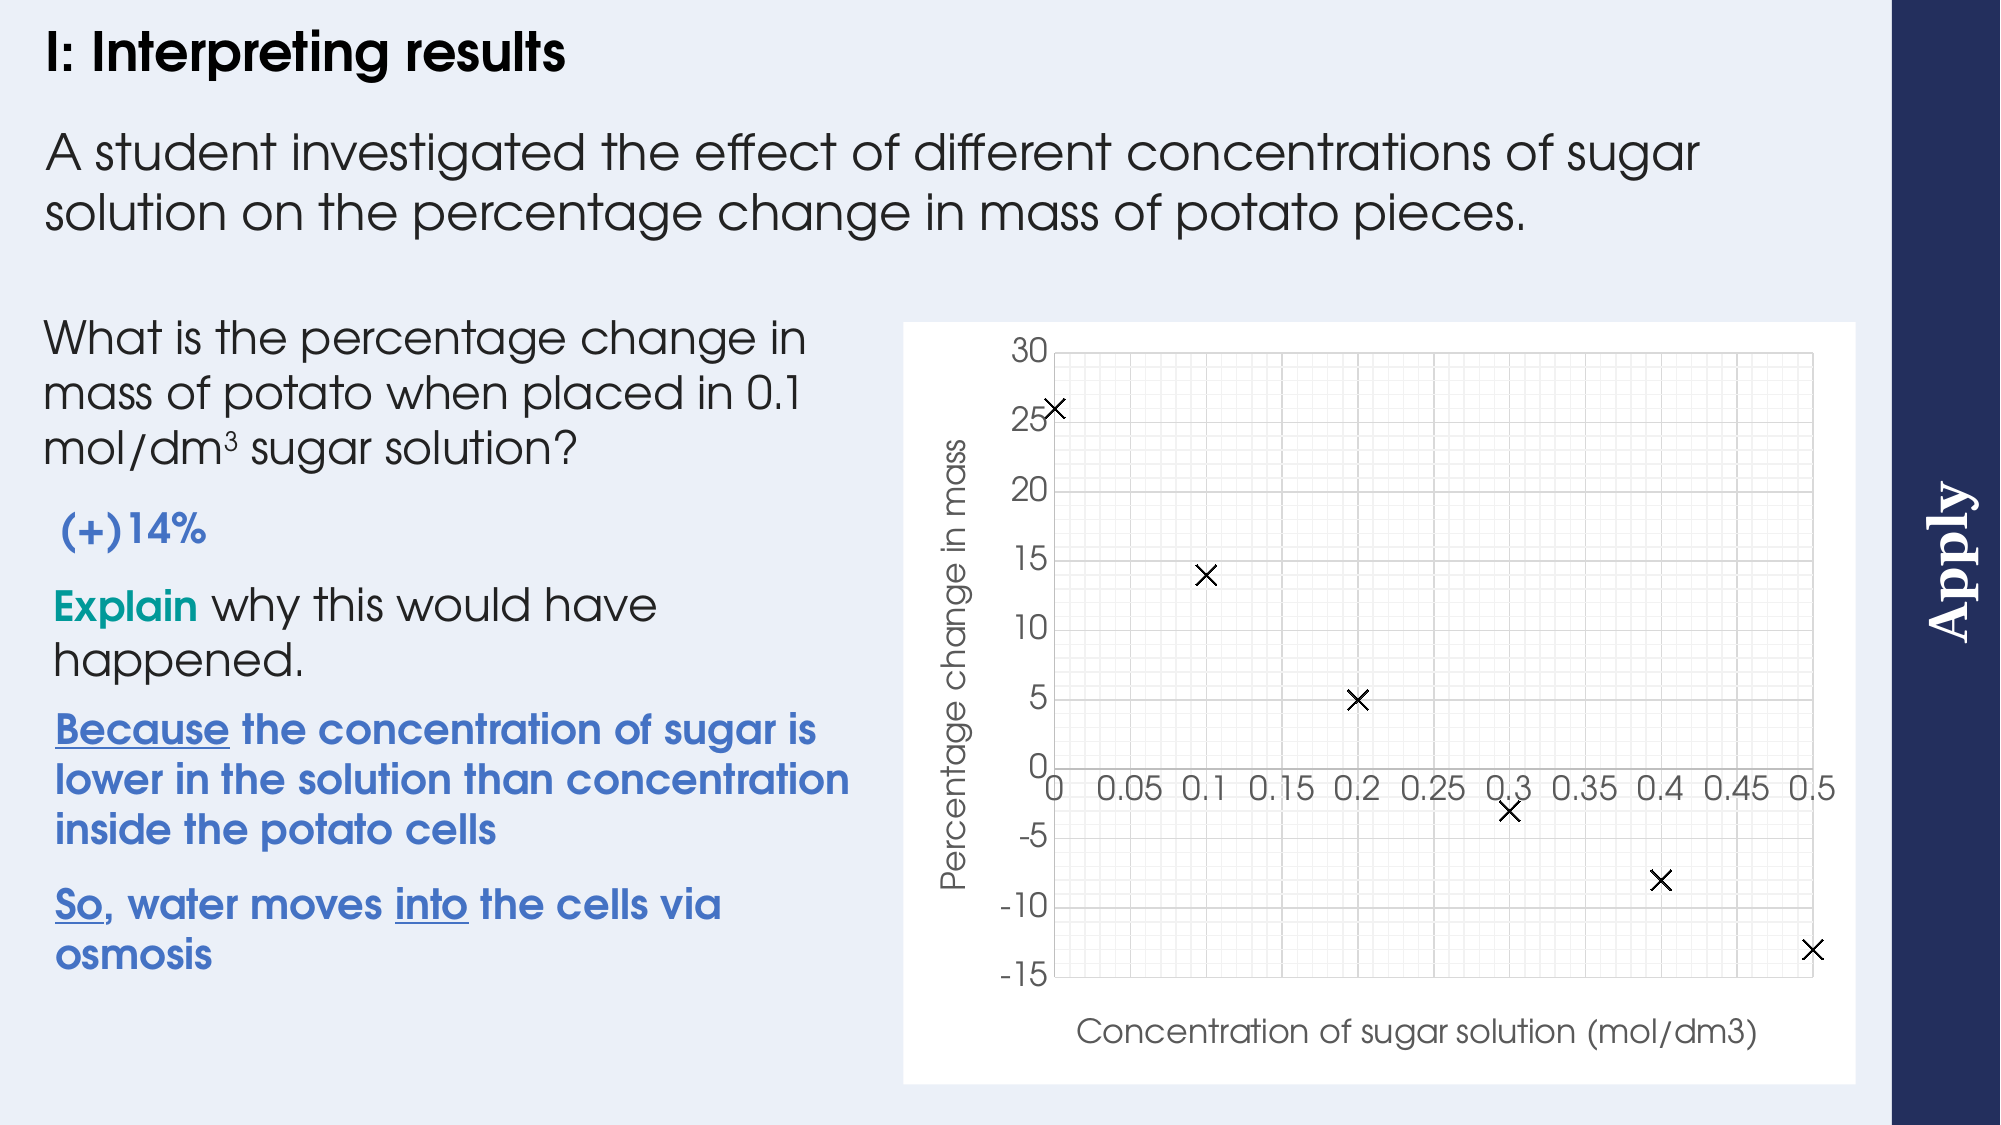

I: Interpreting results
A student investigated the effect of different concentrations of sugar solution on the percentage change in mass of potato pieces.
What is the percentage change in mass of potato when placed in 0.1 mol/dm3 sugar solution?

### Chart

| Category |  |
|---|---|
(+)14%
Explain why this would have happened.
Because the concentration of sugar is lower in the solution than concentration inside the potato cells
So, water moves into the cells via osmosis